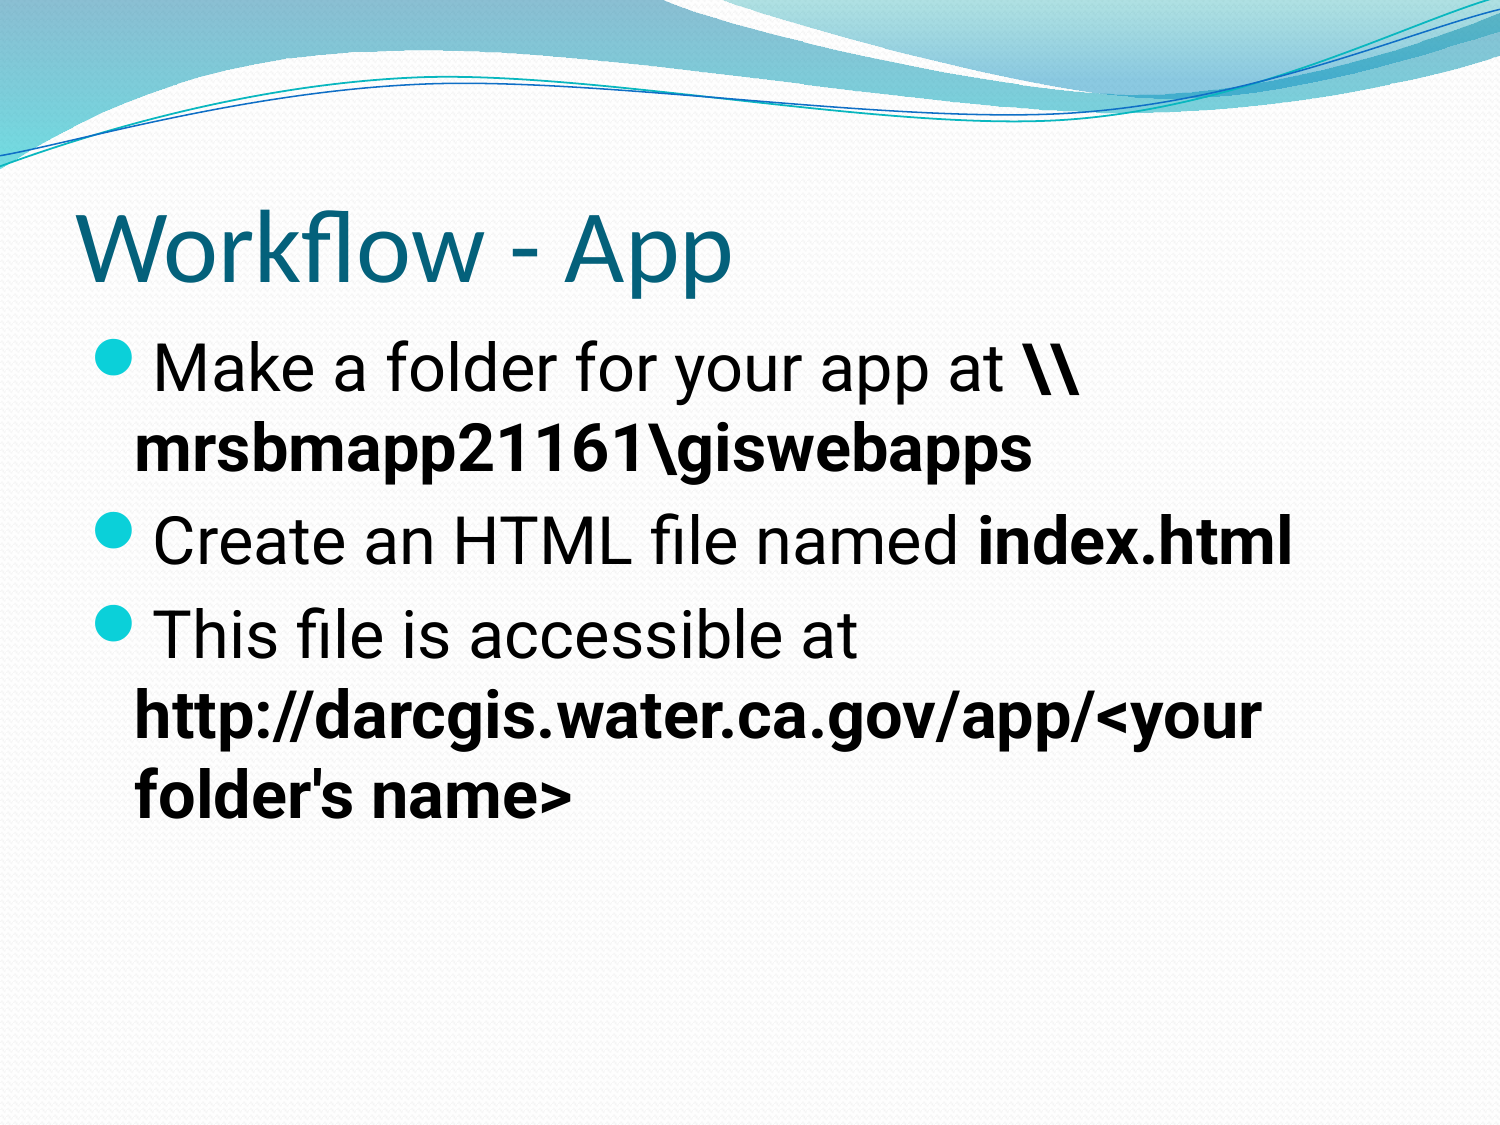

# Workflow - App
Make a folder for your app at \\mrsbmapp21161\giswebapps
Create an HTML file named index.html
This file is accessible at http://darcgis.water.ca.gov/app/<your folder's name>